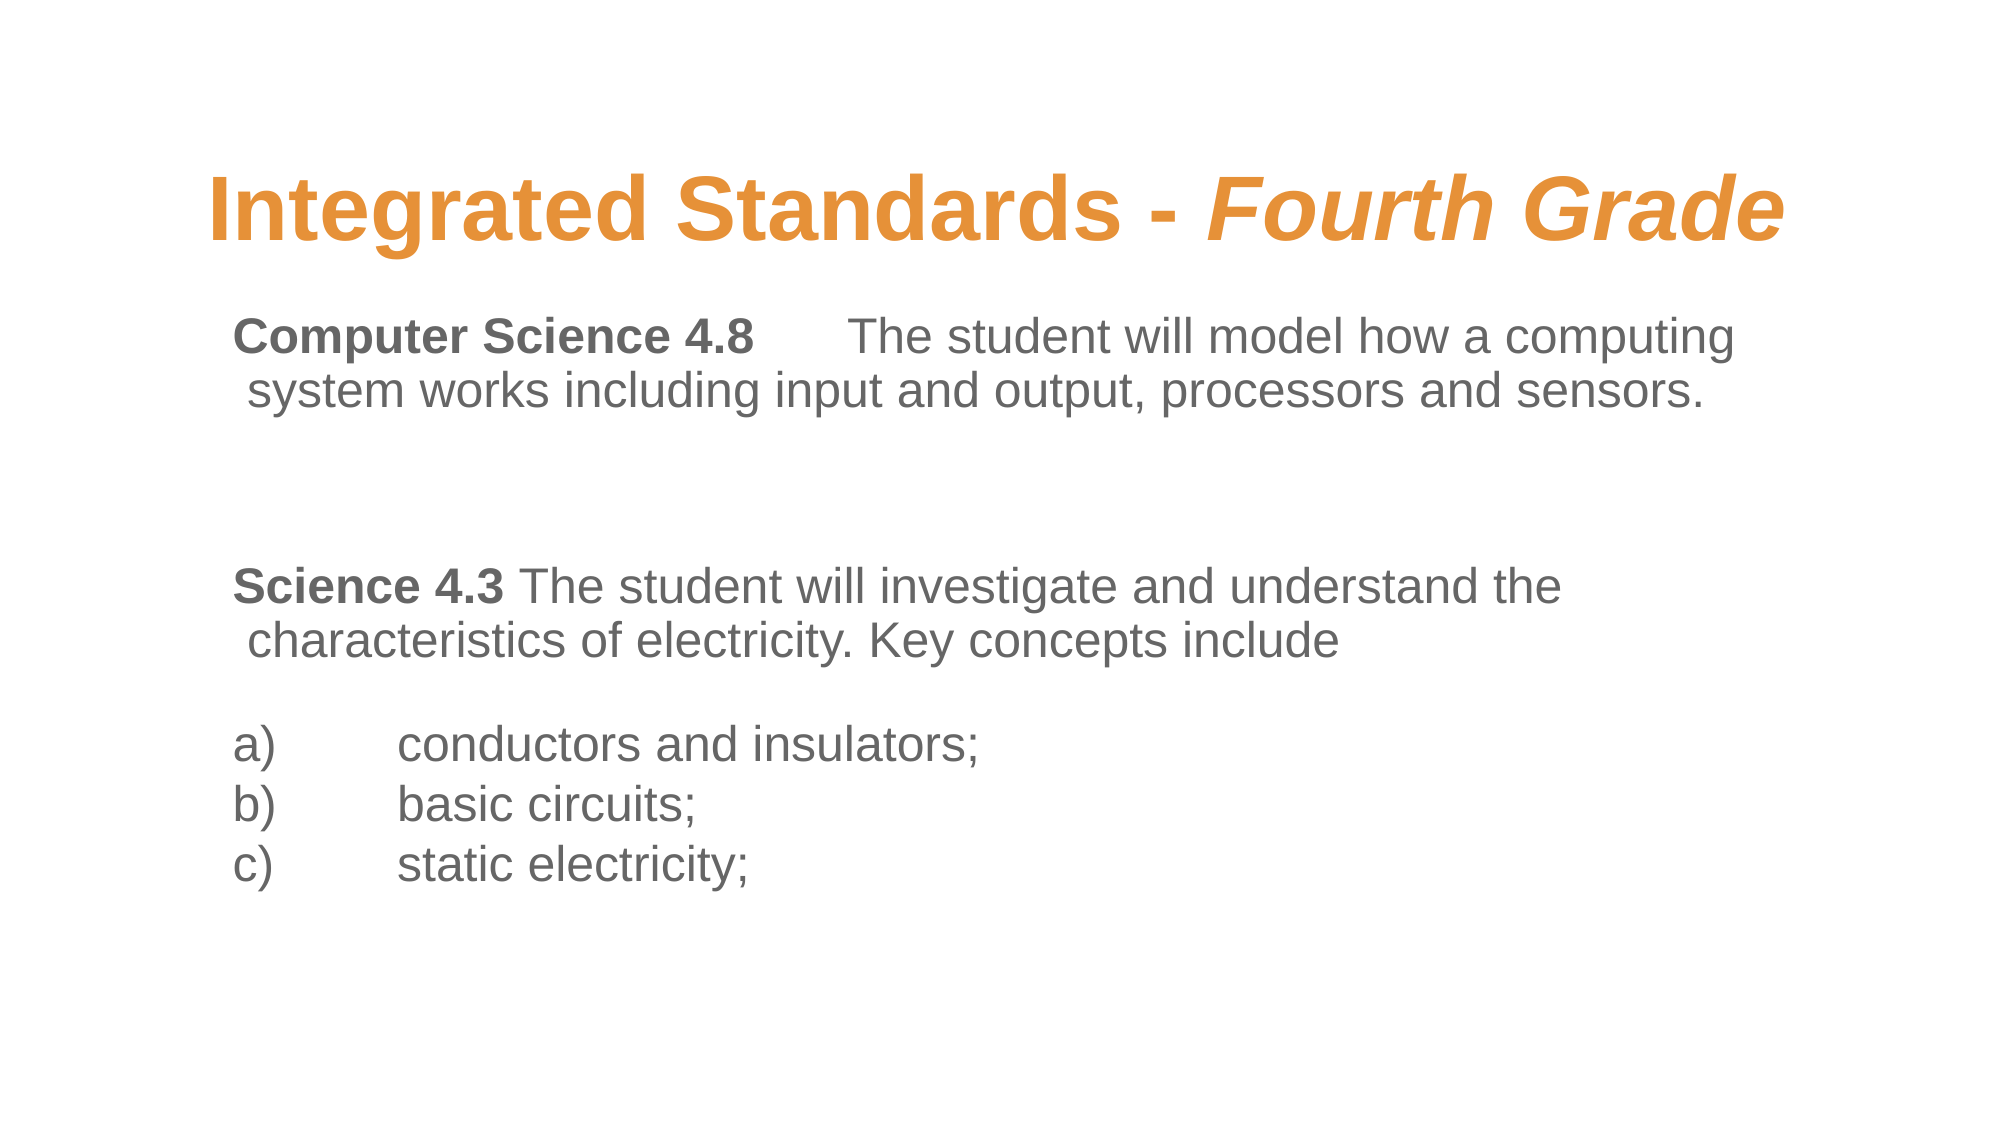

# Integrated Standards - Fourth Grade
Computer Science 4.8	The student will model how a computing system works including input and output, processors and sensors.

Science 4.3 The student will investigate and understand the characteristics of electricity. Key concepts include
a)	conductors and insulators;
b)	basic circuits;
c)	static electricity;